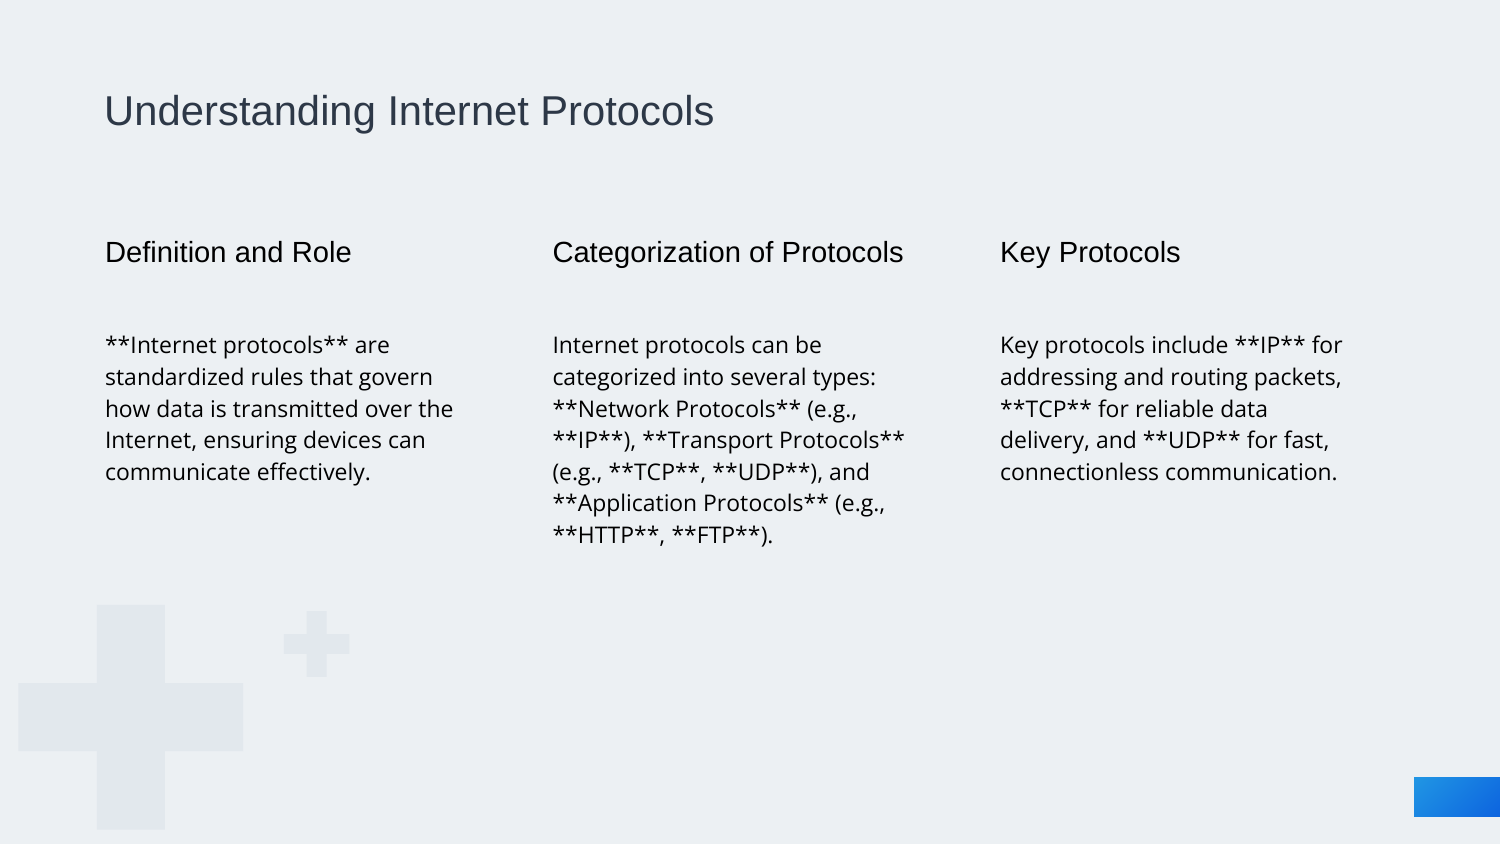

# Understanding Internet Protocols
Definition and Role
Categorization of Protocols
Key Protocols
**Internet protocols** are standardized rules that govern how data is transmitted over the Internet, ensuring devices can communicate effectively.
Internet protocols can be categorized into several types: **Network Protocols** (e.g., **IP**), **Transport Protocols** (e.g., **TCP**, **UDP**), and **Application Protocols** (e.g., **HTTP**, **FTP**).
Key protocols include **IP** for addressing and routing packets, **TCP** for reliable data delivery, and **UDP** for fast, connectionless communication.